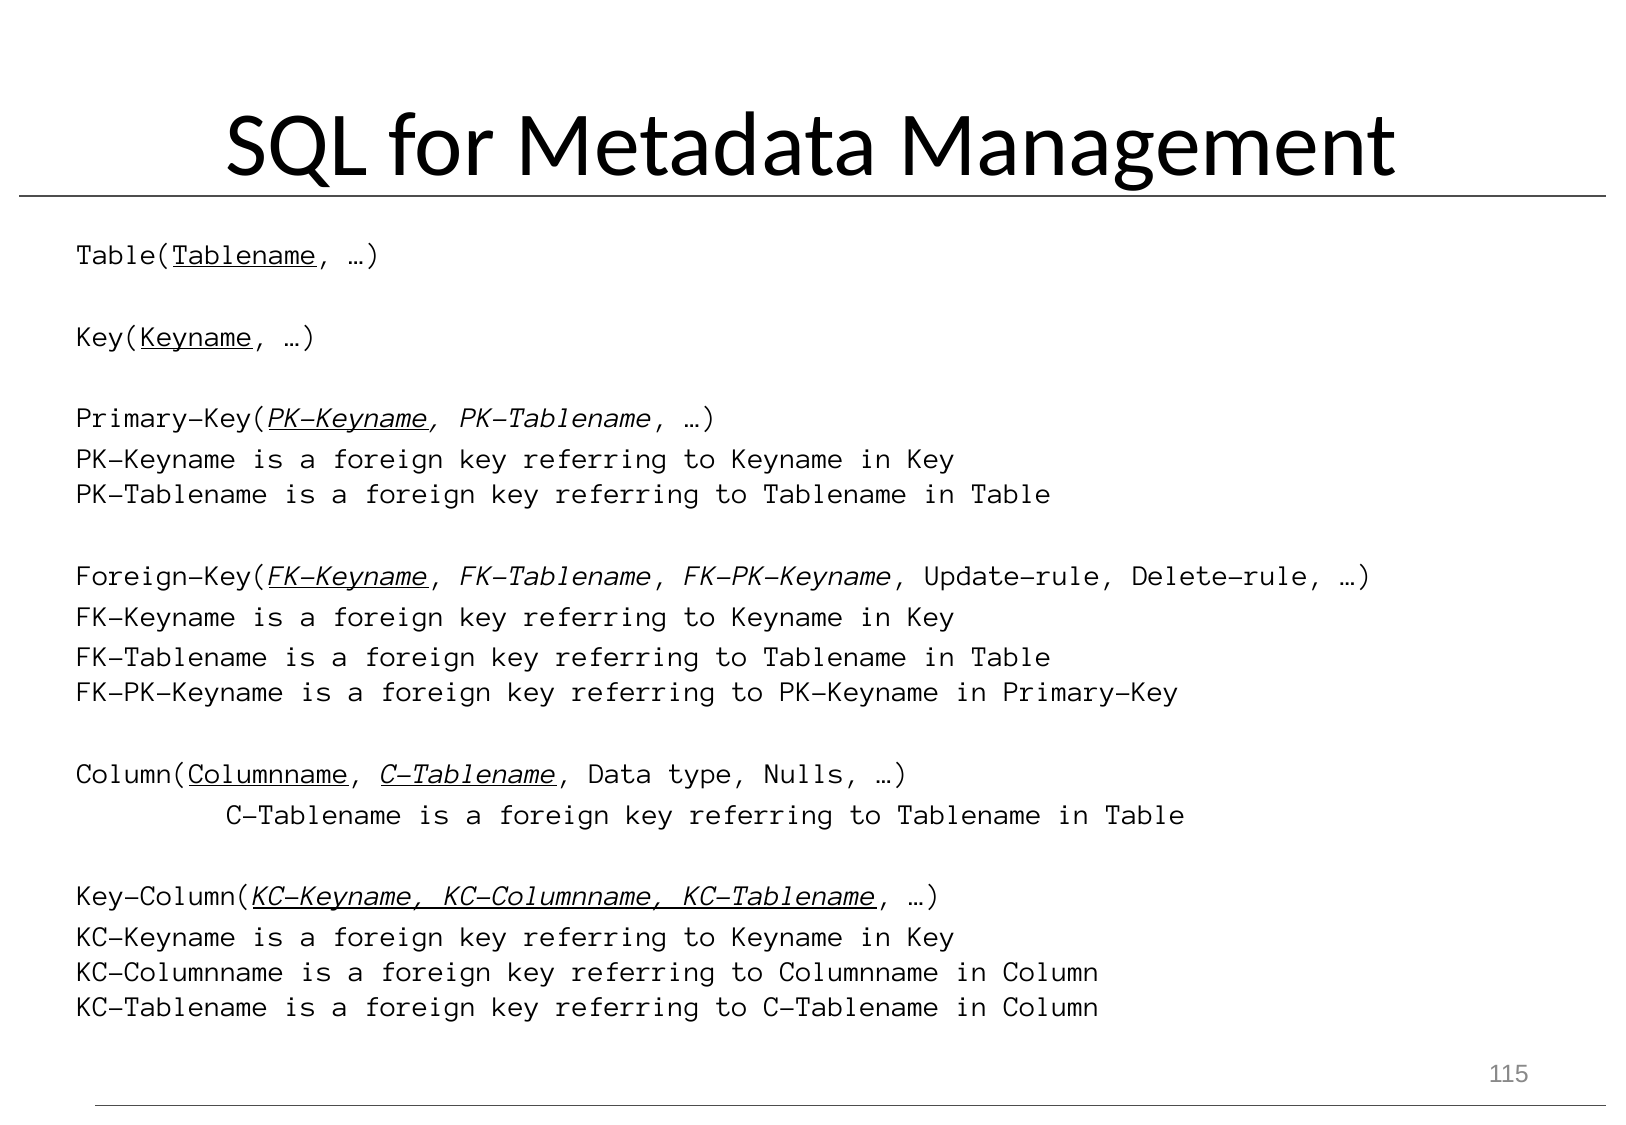

# SQL for Metadata Management
Table(Tablename, …)

Key(Keyname, …)

Primary-Key(PK-Keyname, PK-Tablename, …)
PK-Keyname is a foreign key referring to Keyname in Key
PK-Tablename is a foreign key referring to Tablename in Table

Foreign-Key(FK-Keyname, FK-Tablename, FK-PK-Keyname, Update-rule, Delete-rule, …)
FK-Keyname is a foreign key referring to Keyname in Key
FK-Tablename is a foreign key referring to Tablename in Table
FK-PK-Keyname is a foreign key referring to PK-Keyname in Primary-Key

Column(Columnname, C-Tablename, Data type, Nulls, …)
	C-Tablename is a foreign key referring to Tablename in Table

Key-Column(KC-Keyname, KC-Columnname, KC-Tablename, …)
KC-Keyname is a foreign key referring to Keyname in Key
KC-Columnname is a foreign key referring to Columnname in Column
KC-Tablename is a foreign key referring to C-Tablename in Column

115